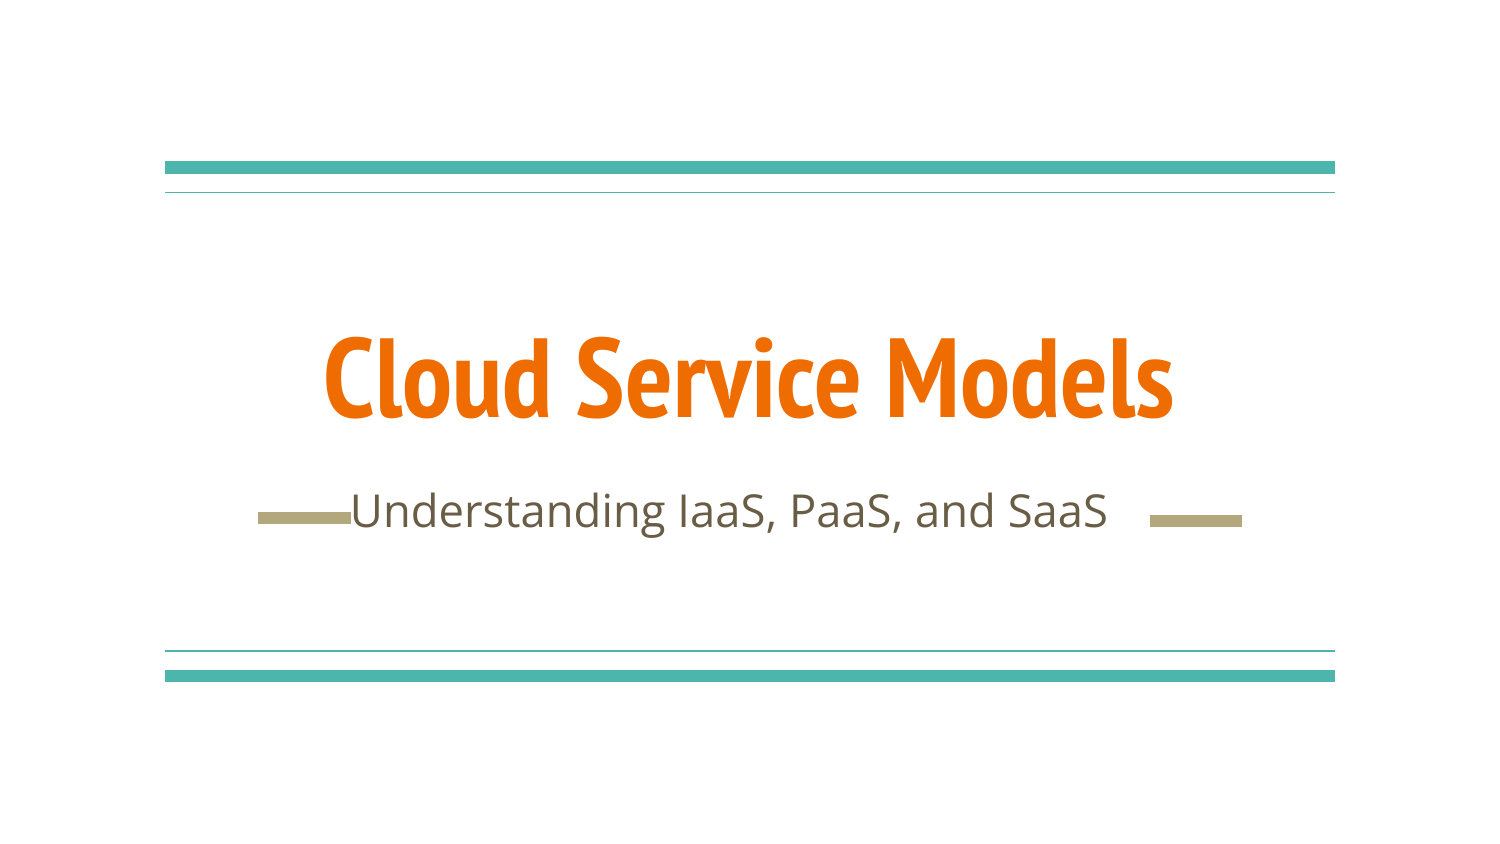

# Cloud Service Models
Understanding IaaS, PaaS, and SaaS